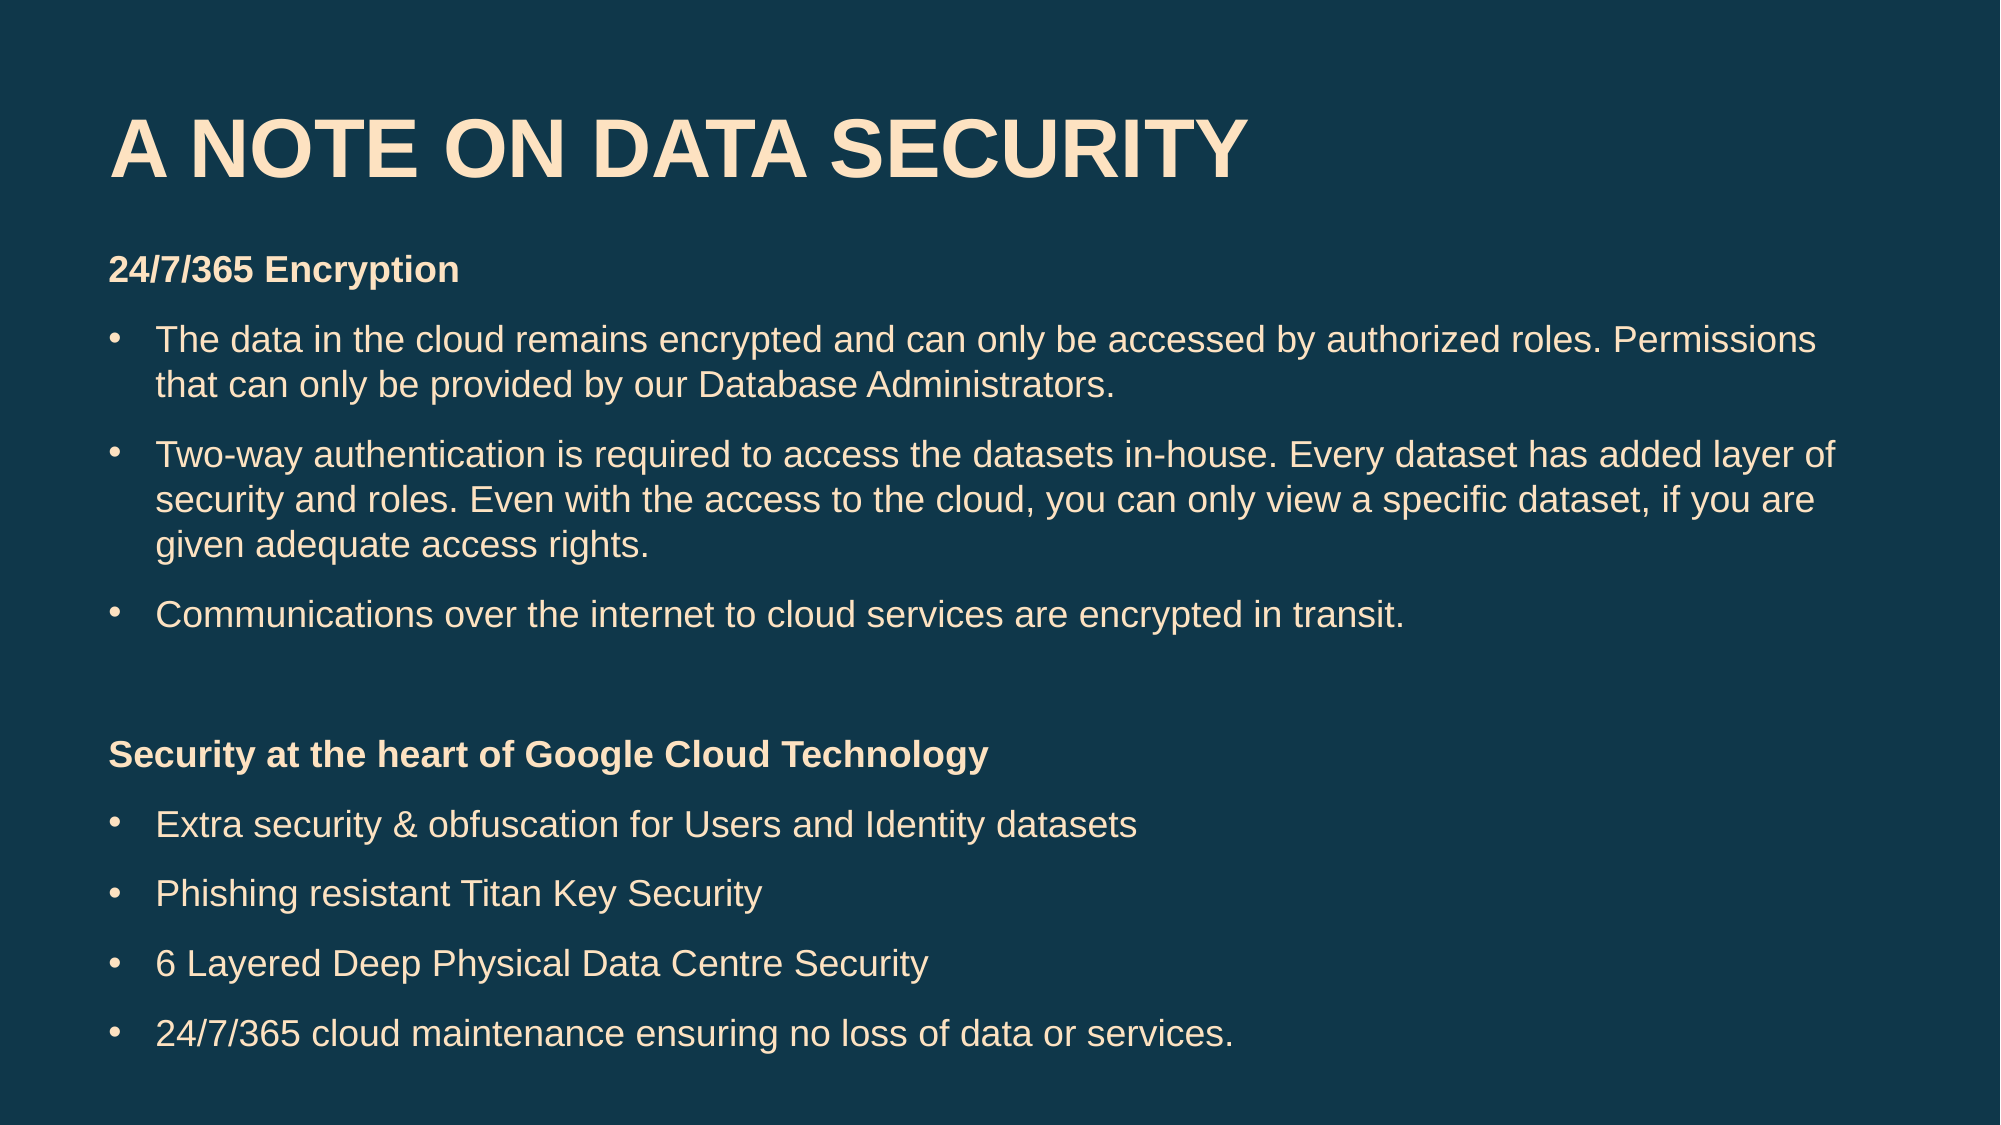

# A NOTE ON data securitY
24/7/365 Encryption
The data in the cloud remains encrypted and can only be accessed by authorized roles. Permissions that can only be provided by our Database Administrators.
Two-way authentication is required to access the datasets in-house. Every dataset has added layer of security and roles. Even with the access to the cloud, you can only view a specific dataset, if you are given adequate access rights.
Communications over the internet to cloud services are encrypted in transit.

Security at the heart of Google Cloud Technology
Extra security & obfuscation for Users and Identity datasets
Phishing resistant Titan Key Security
6 Layered Deep Physical Data Centre Security
24/7/365 cloud maintenance ensuring no loss of data or services.